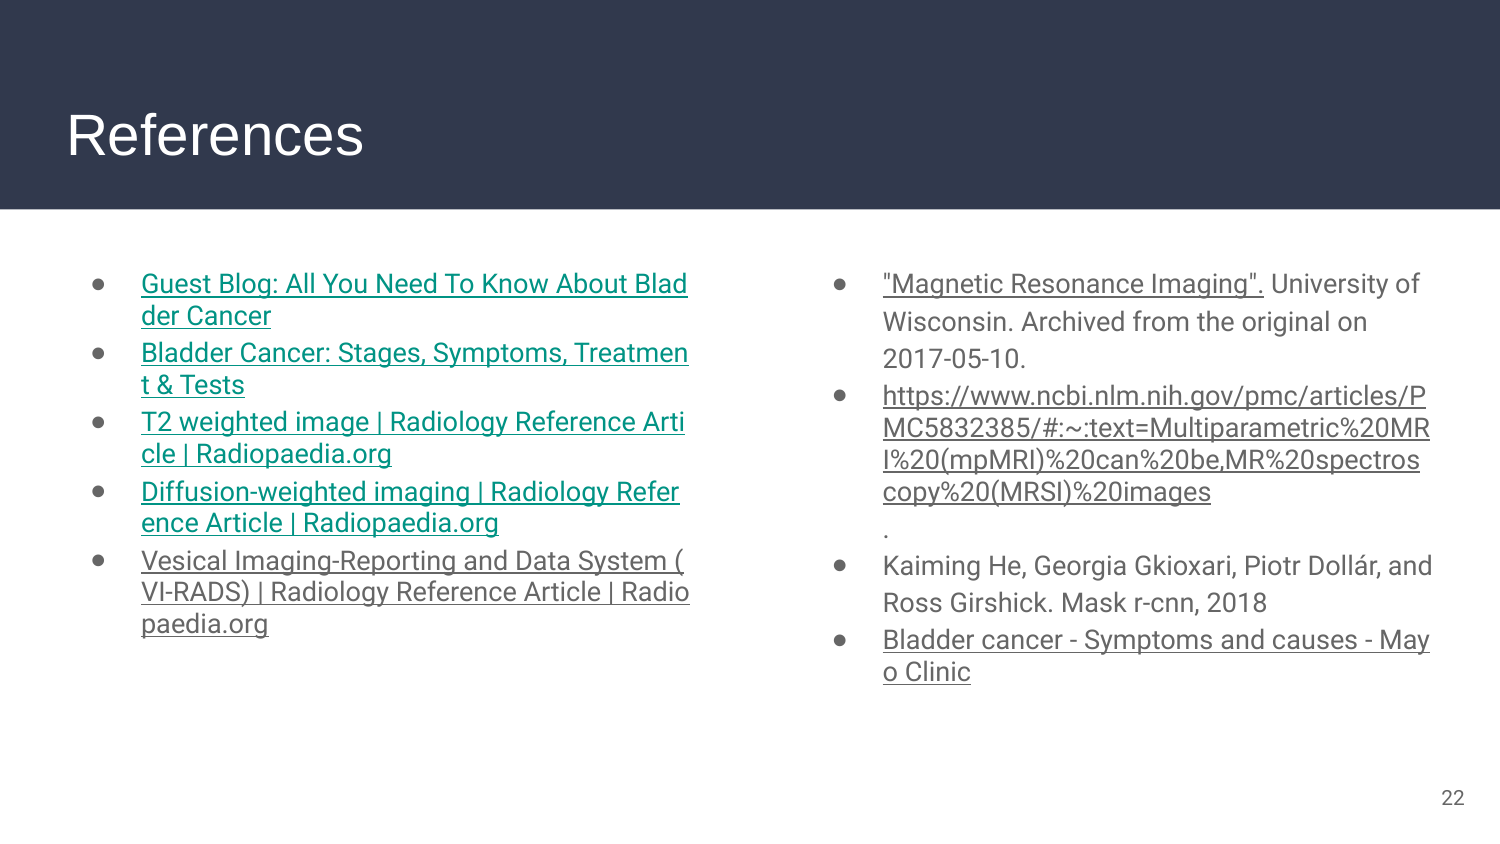

# References
Guest Blog: All You Need To Know About Bladder Cancer
Bladder Cancer: Stages, Symptoms, Treatment & Tests
T2 weighted image | Radiology Reference Article | Radiopaedia.org
Diffusion-weighted imaging | Radiology Reference Article | Radiopaedia.org
Vesical Imaging-Reporting and Data System (VI-RADS) | Radiology Reference Article | Radiopaedia.org
"Magnetic Resonance Imaging". University of Wisconsin. Archived from the original on 2017-05-10.
https://www.ncbi.nlm.nih.gov/pmc/articles/PMC5832385/#:~:text=Multiparametric%20MRI%20(mpMRI)%20can%20be,MR%20spectroscopy%20(MRSI)%20images.
Kaiming He, Georgia Gkioxari, Piotr Dollár, and Ross Girshick. Mask r-cnn, 2018
Bladder cancer - Symptoms and causes - Mayo Clinic
22